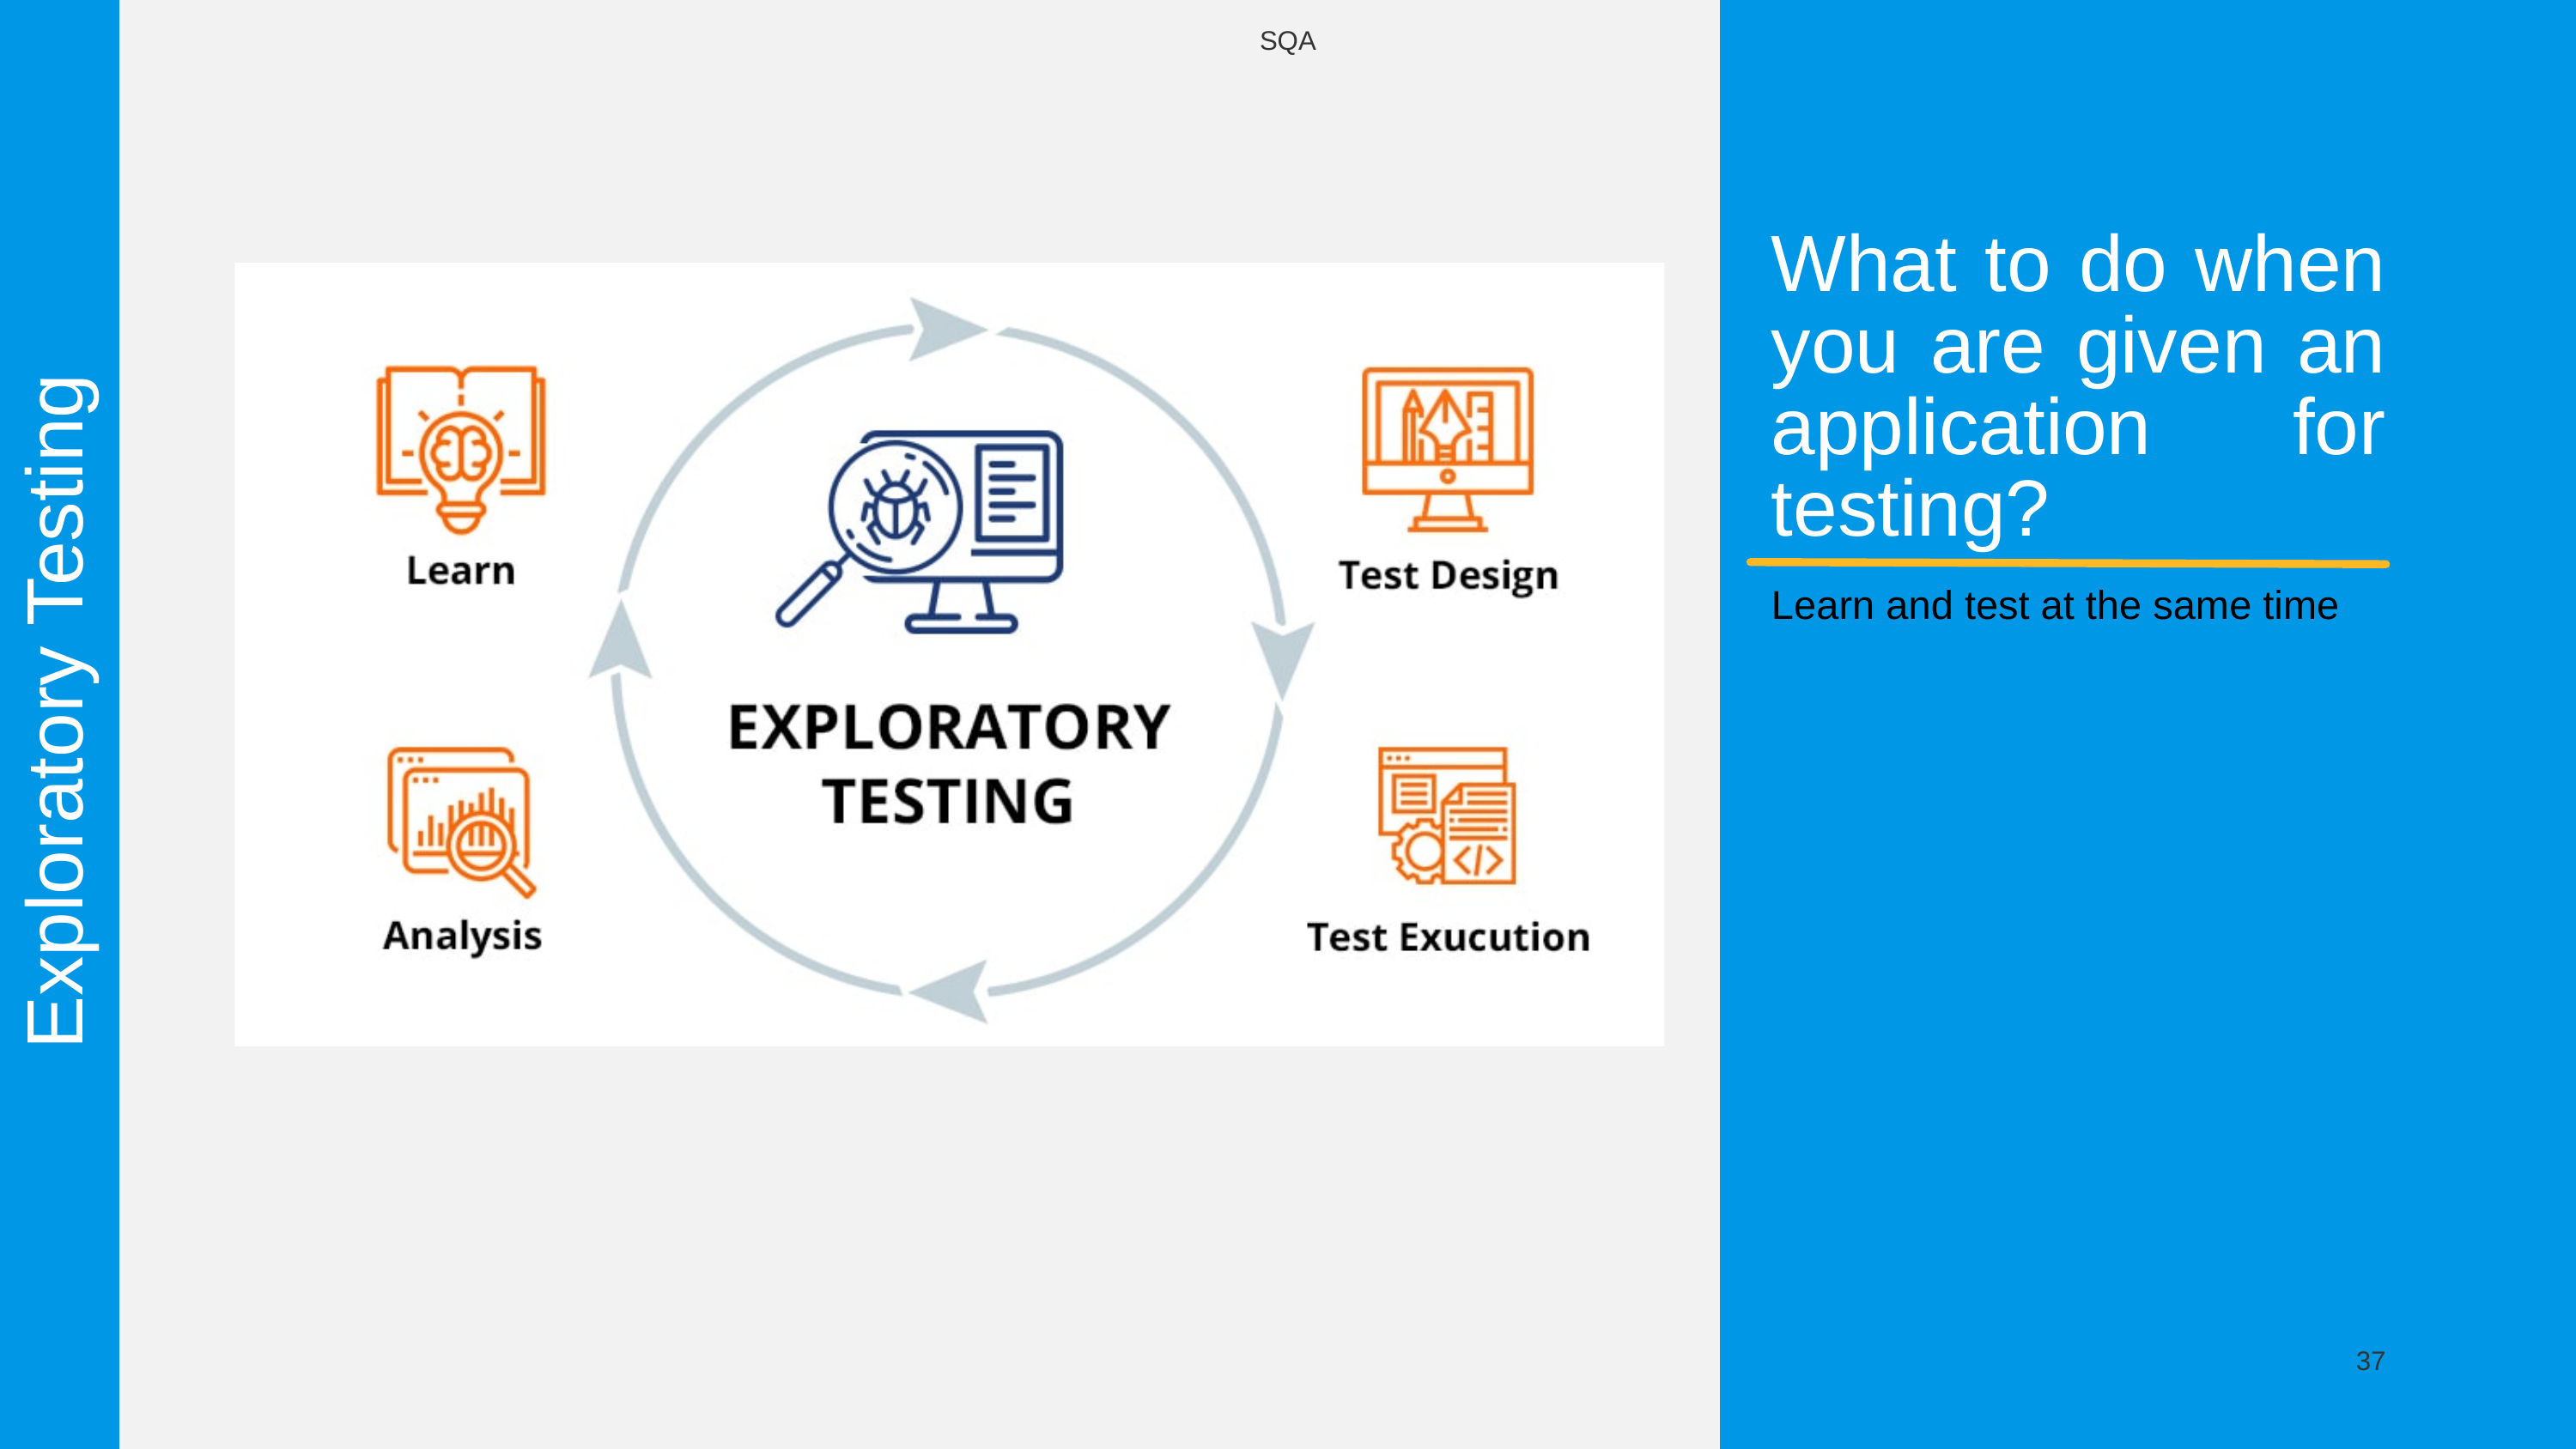

SQA
What to do when you are given an application for testing?

Learn and test at the same time
Exploratory Testing
37